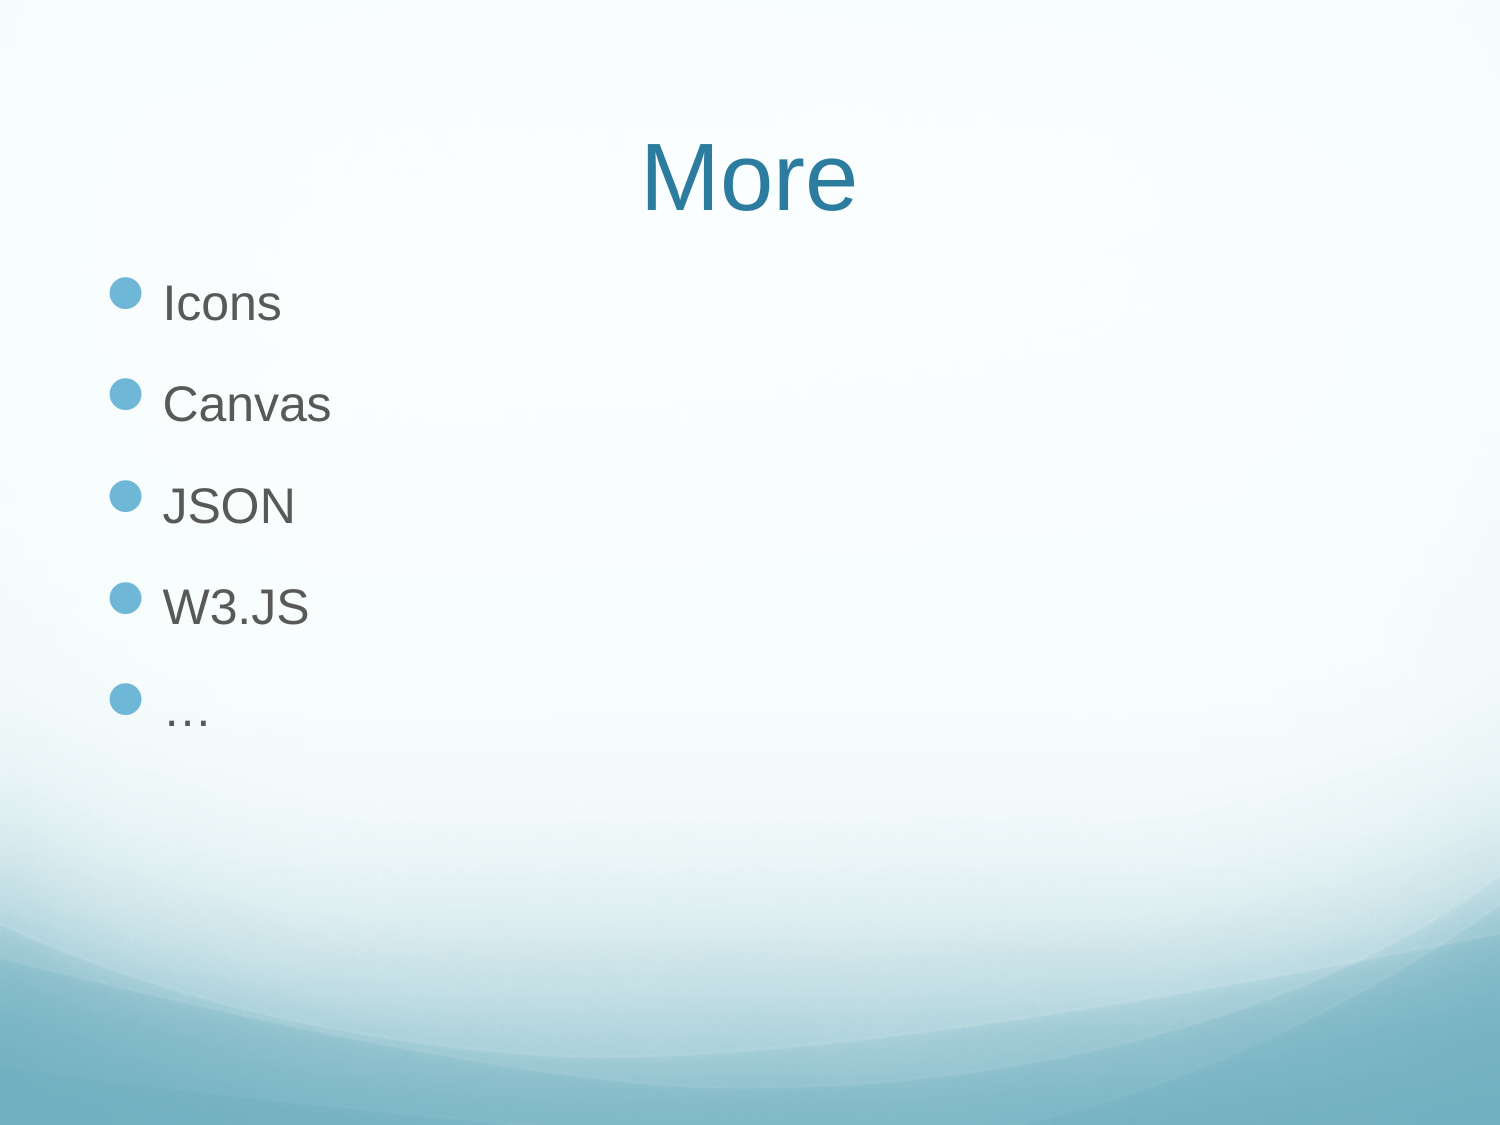

# More
Icons
Canvas
JSON
W3.JS
…